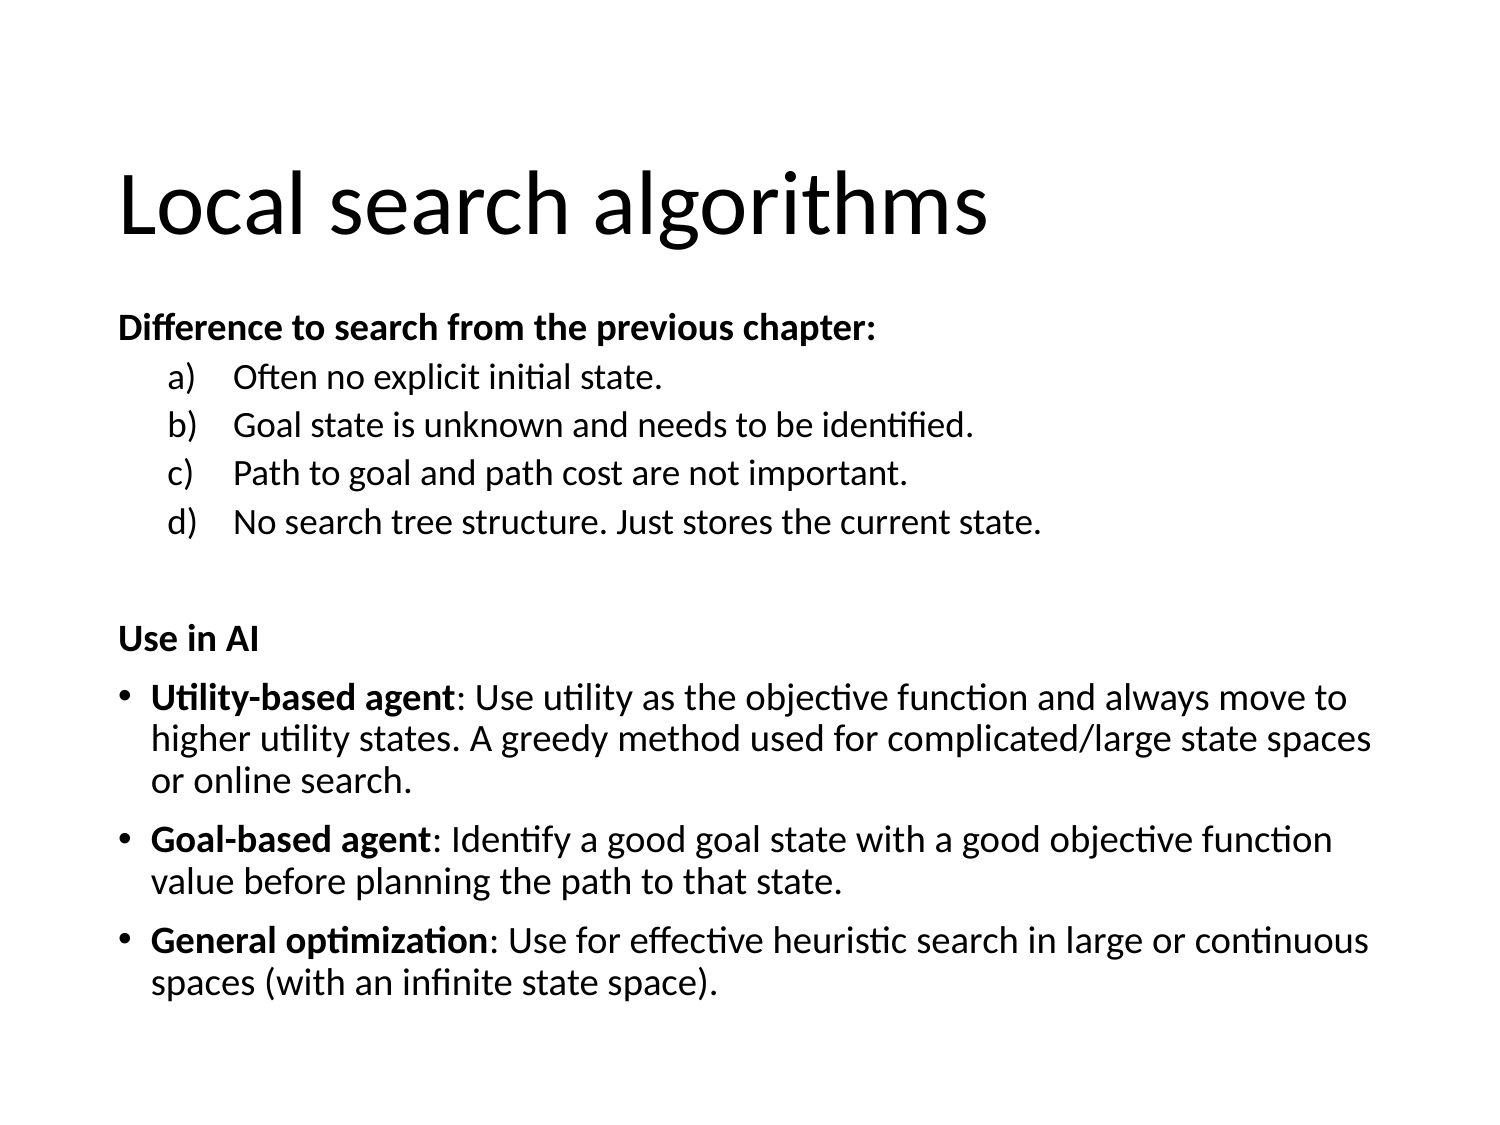

# Local search algorithms
Difference to search from the previous chapter:
Often no explicit initial state.
Goal state is unknown and needs to be identified.
Path to goal and path cost are not important.
No search tree structure. Just stores the current state.

Use in AI
Utility-based agent: Use utility as the objective function and always move to higher utility states. A greedy method used for complicated/large state spaces or online search.
Goal-based agent: Identify a good goal state with a good objective function value before planning the path to that state.
General optimization: Use for effective heuristic search in large or continuous spaces (with an infinite state space).